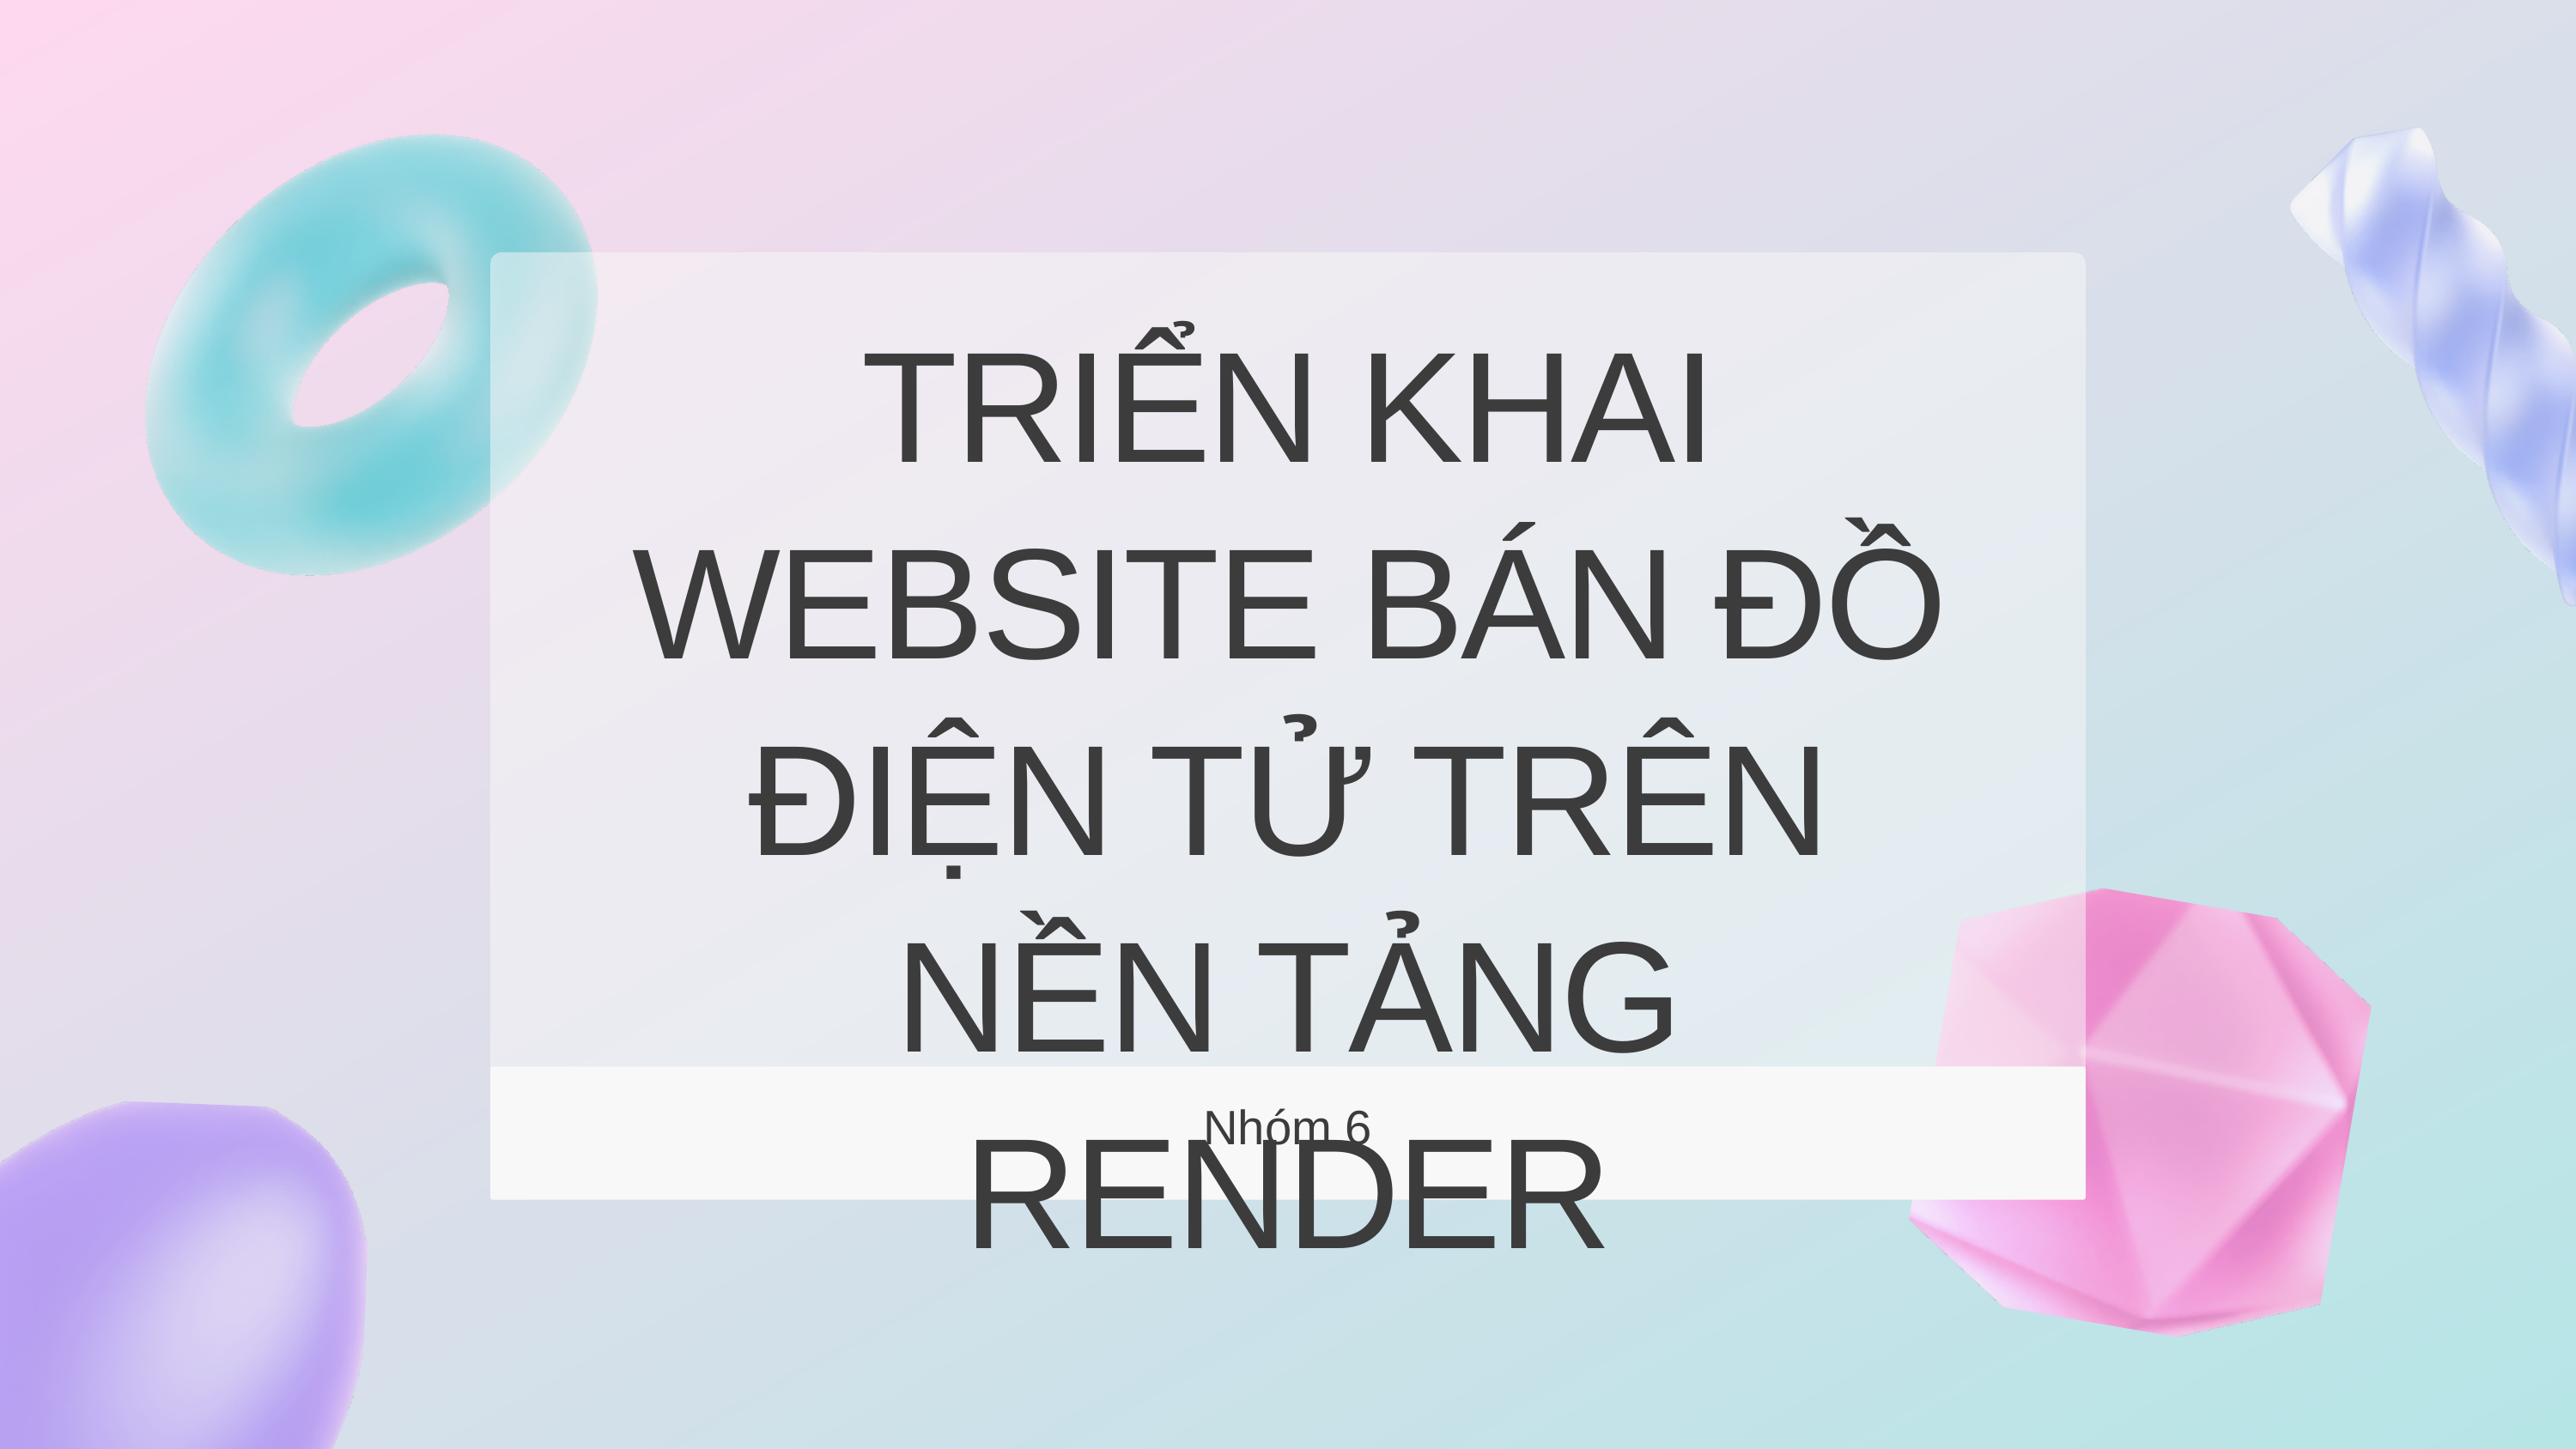

TRIỂN KHAI WEBSITE BÁN ĐỒ ĐIỆN TỬ TRÊN NỀN TẢNG RENDER

Nhóm 6